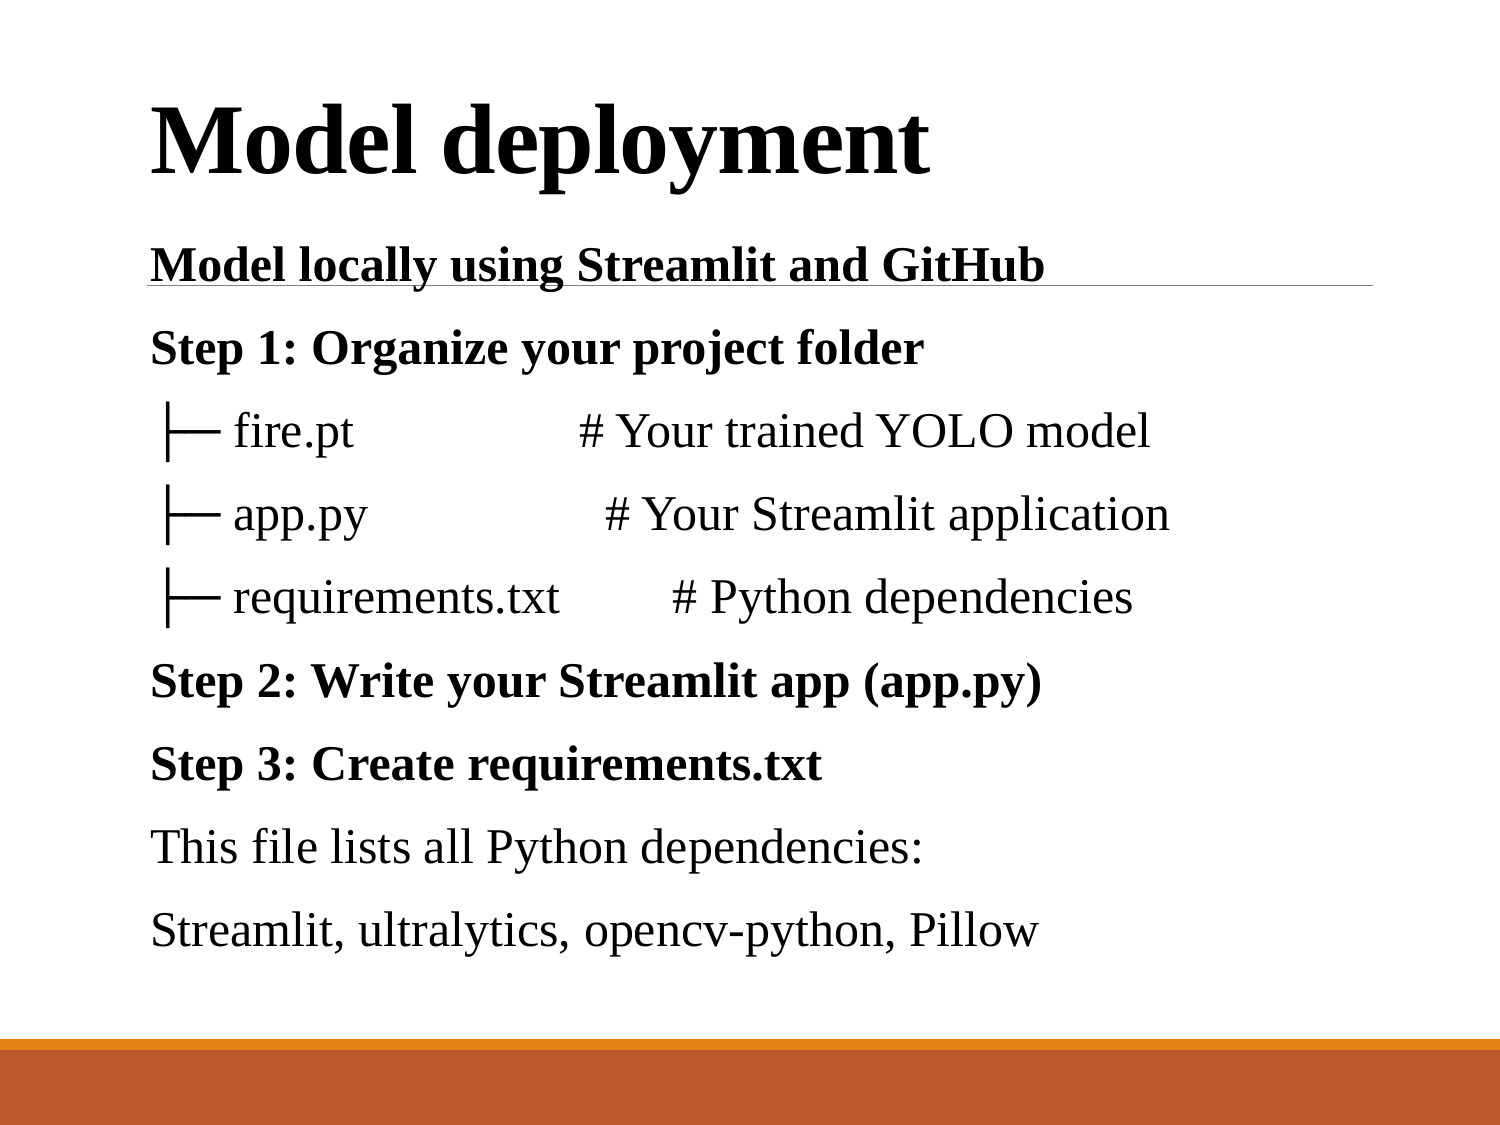

# Model deployment
Model locally using Streamlit and GitHub
Step 1: Organize your project folder
├─ fire.pt                  # Your trained YOLO model
├─ app.py                   # Your Streamlit application
├─ requirements.txt         # Python dependencies
Step 2: Write your Streamlit app (app.py)
Step 3: Create requirements.txt
This file lists all Python dependencies:
Streamlit, ultralytics, opencv-python, Pillow